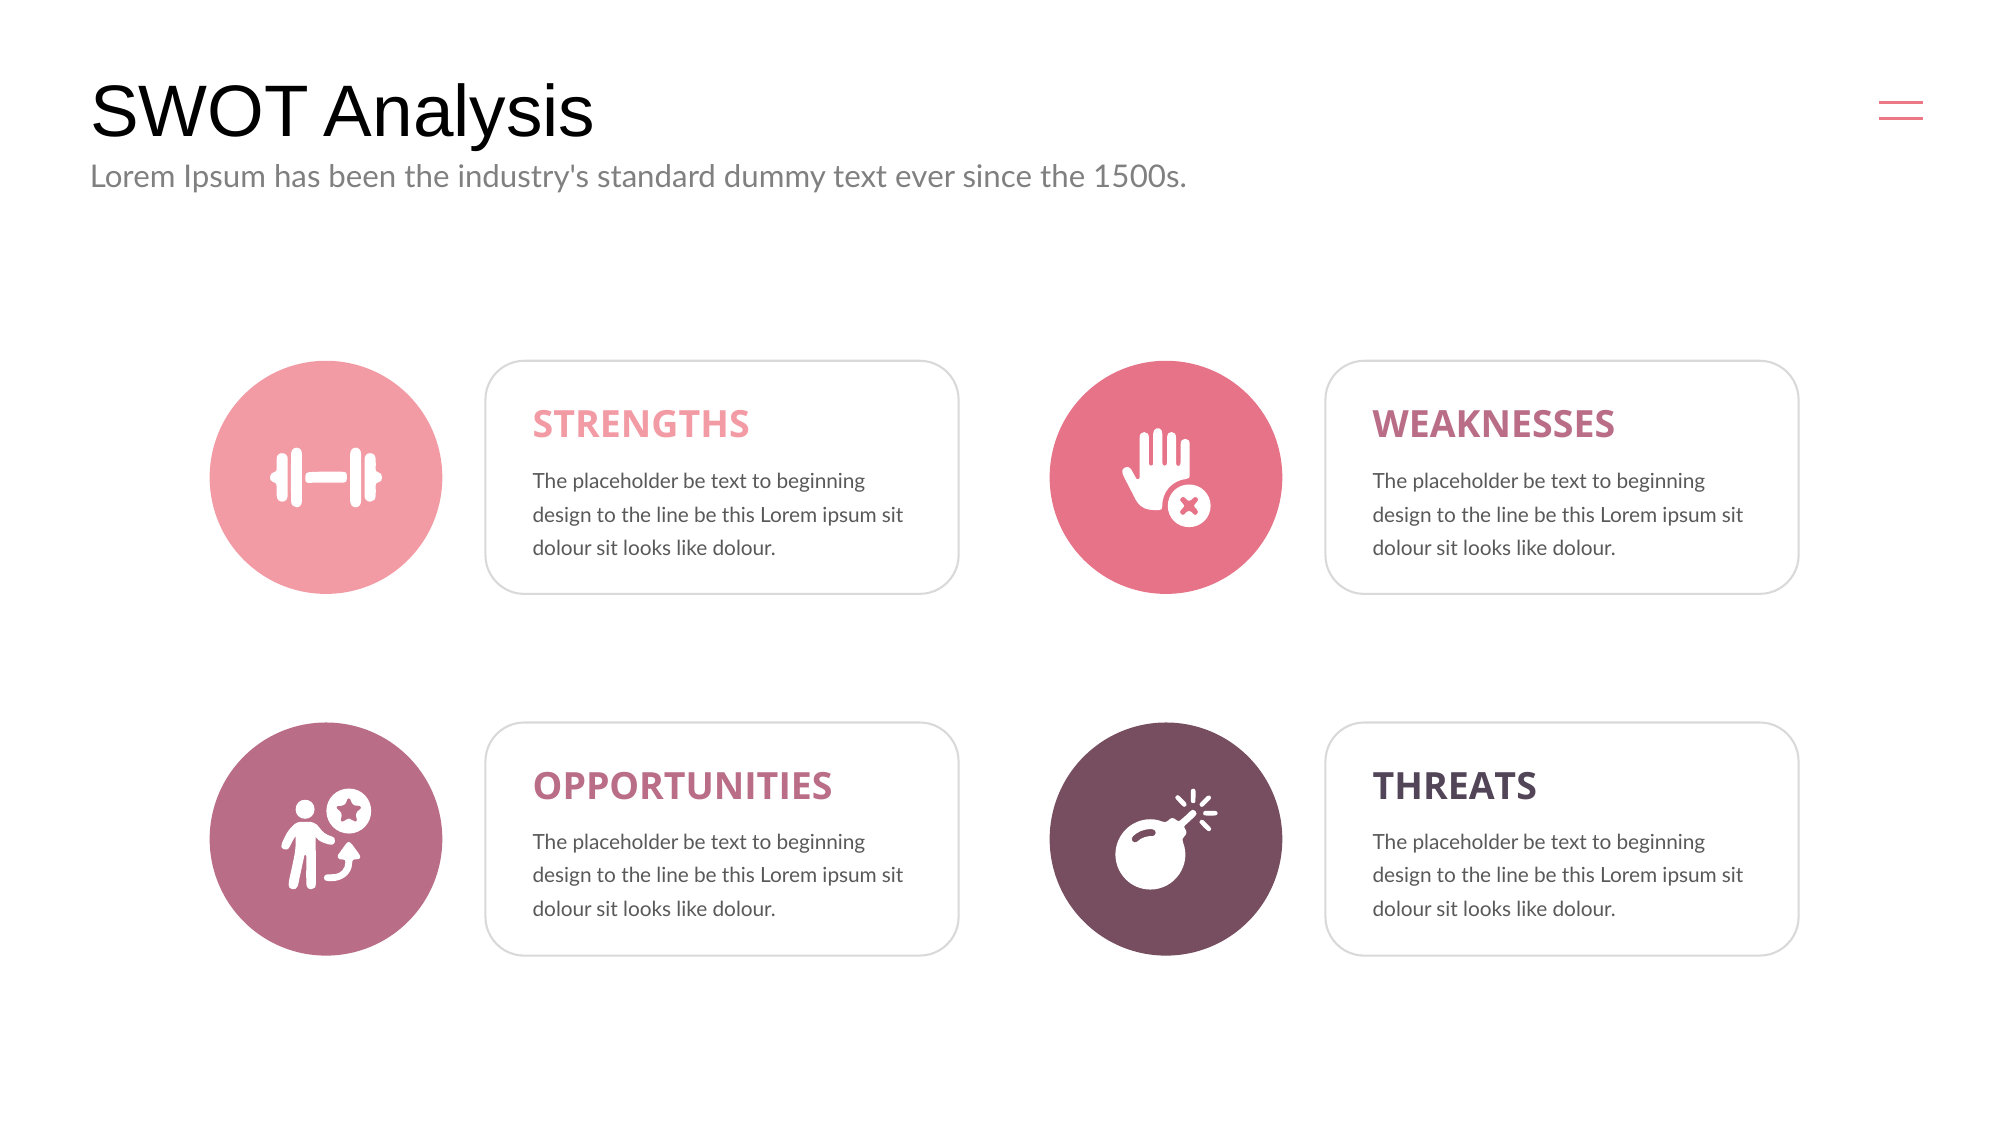

# SWOT Analysis
Lorem Ipsum has been the industry's standard dummy text ever since the 1500s.

STRENGTHS
WEAKNESSES

The placeholder be text to beginning
design to the line be this Lorem ipsum sit dolour sit looks like dolour.
The placeholder be text to beginning
design to the line be this Lorem ipsum sit dolour sit looks like dolour.

OPPORTUNITIES
THREATS

The placeholder be text to beginning
design to the line be this Lorem ipsum sit dolour sit looks like dolour.
The placeholder be text to beginning
design to the line be this Lorem ipsum sit dolour sit looks like dolour.